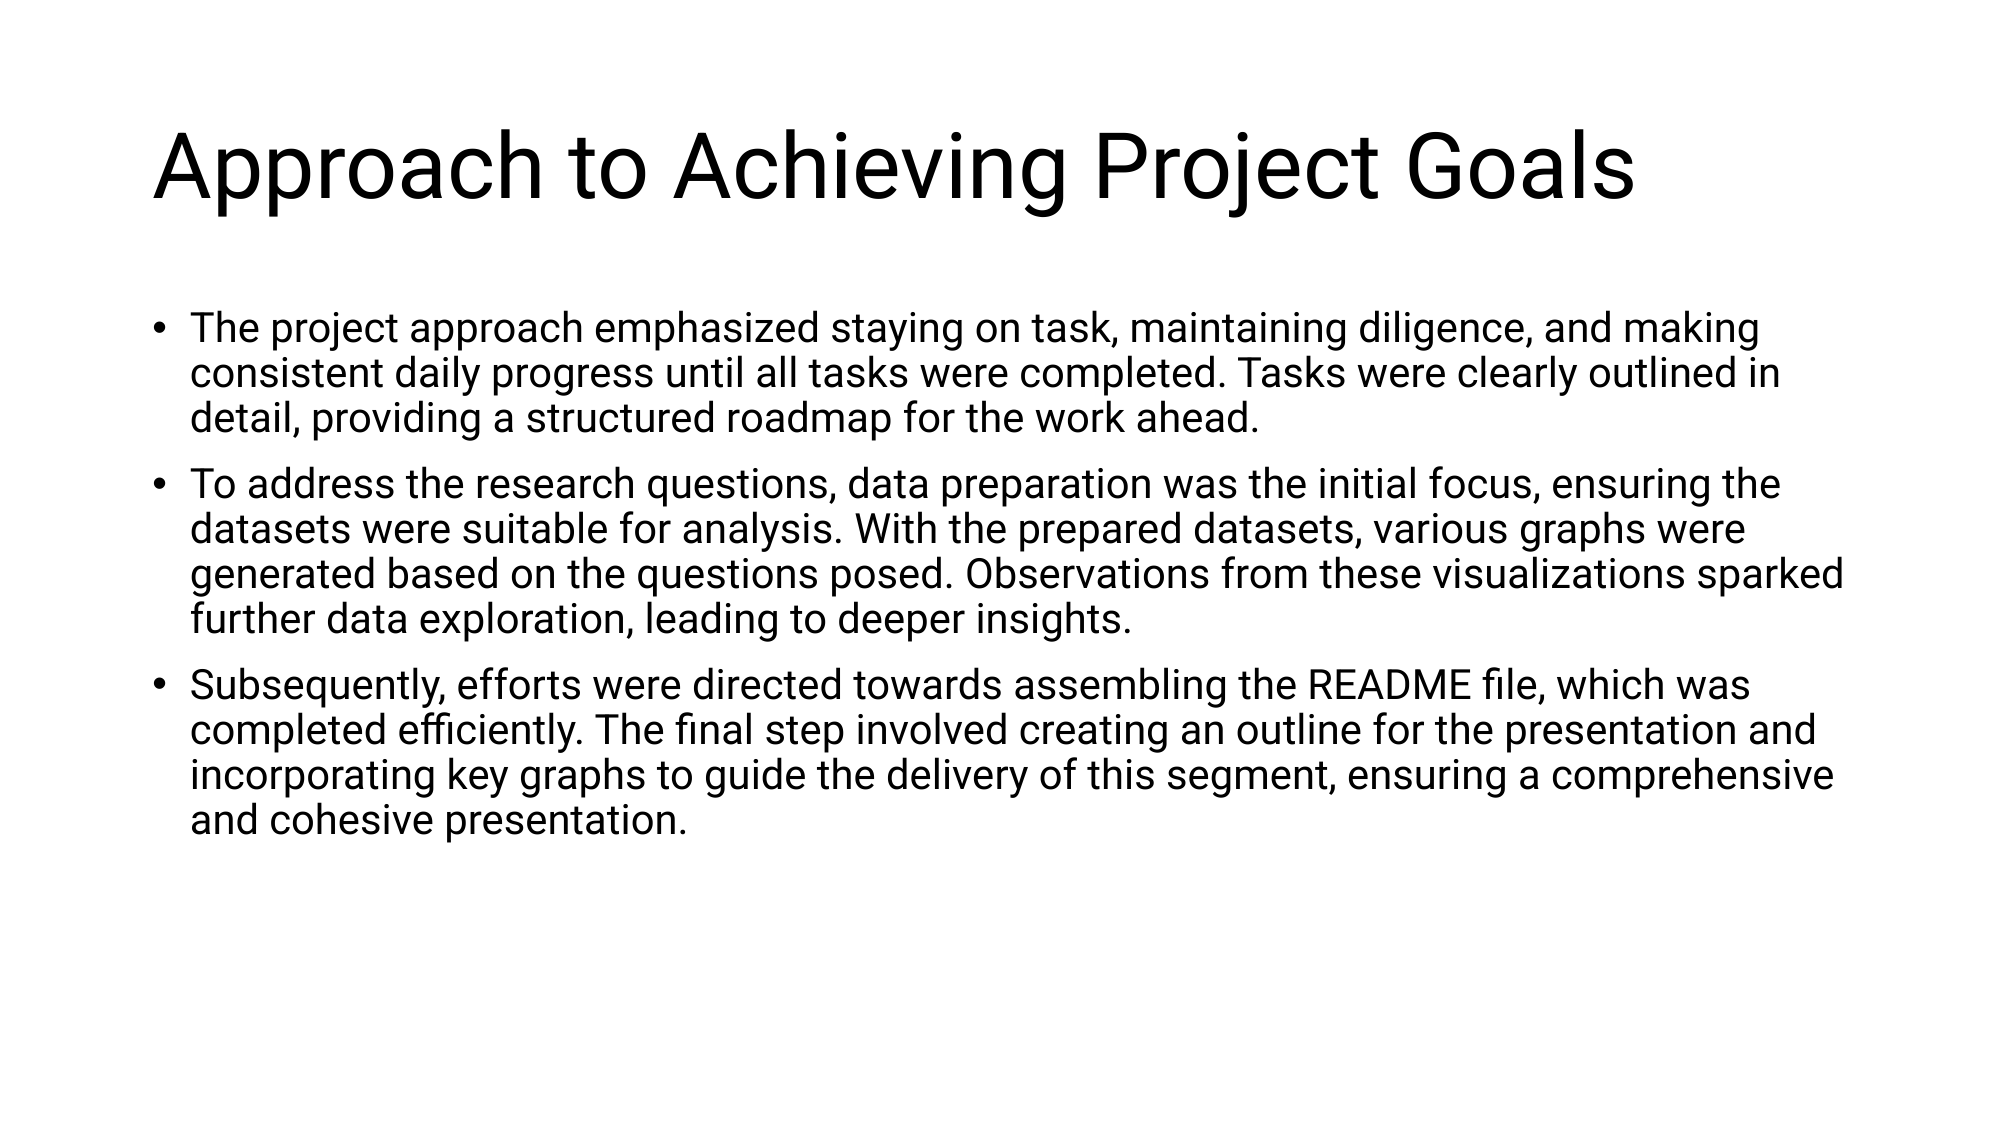

# Approach to Achieving Project Goals
The project approach emphasized staying on task, maintaining diligence, and making consistent daily progress until all tasks were completed. Tasks were clearly outlined in detail, providing a structured roadmap for the work ahead.
To address the research questions, data preparation was the initial focus, ensuring the datasets were suitable for analysis. With the prepared datasets, various graphs were generated based on the questions posed. Observations from these visualizations sparked further data exploration, leading to deeper insights.
Subsequently, efforts were directed towards assembling the README file, which was completed efficiently. The final step involved creating an outline for the presentation and incorporating key graphs to guide the delivery of this segment, ensuring a comprehensive and cohesive presentation.